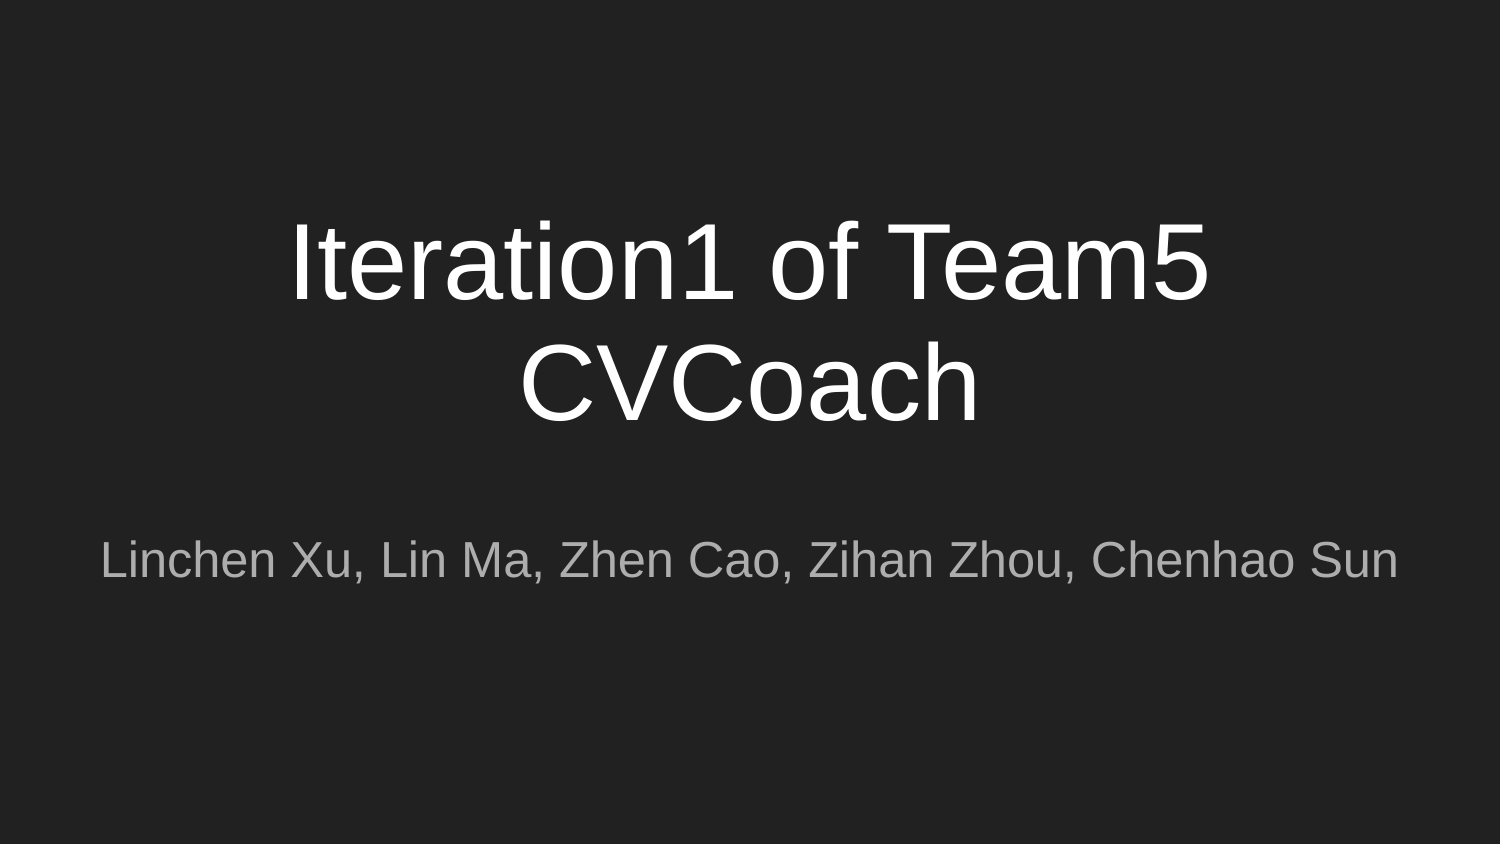

# Iteration1 of Team5
CVCoach
Linchen Xu, Lin Ma, Zhen Cao, Zihan Zhou, Chenhao Sun